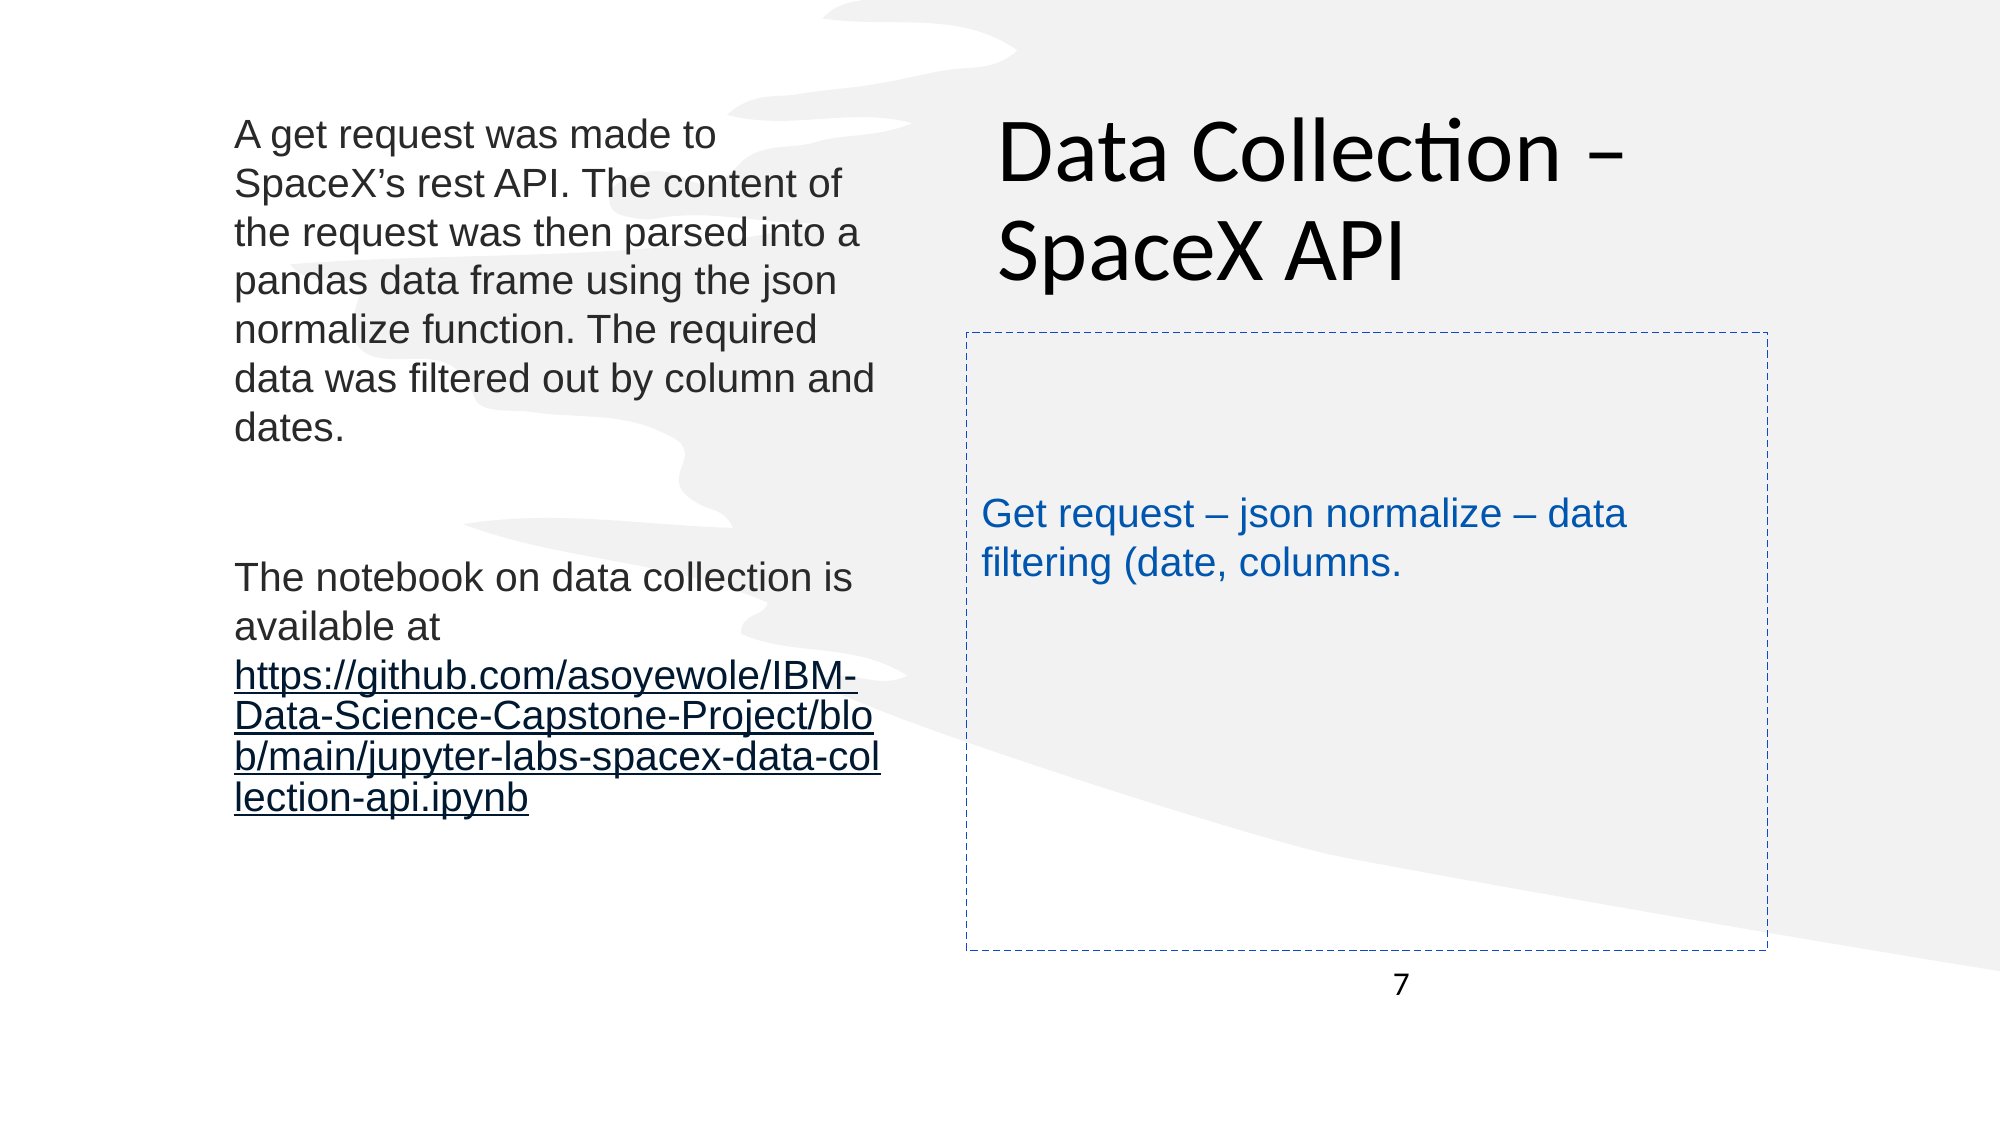

Data Collection – SpaceX API
A get request was made to SpaceX’s rest API. The content of the request was then parsed into a pandas data frame using the json normalize function. The required data was filtered out by column and dates.

The notebook on data collection is available at https://github.com/asoyewole/IBM-Data-Science-Capstone-Project/blob/main/jupyter-labs-spacex-data-collection-api.ipynb

Get request – json normalize – data filtering (date, columns.
7